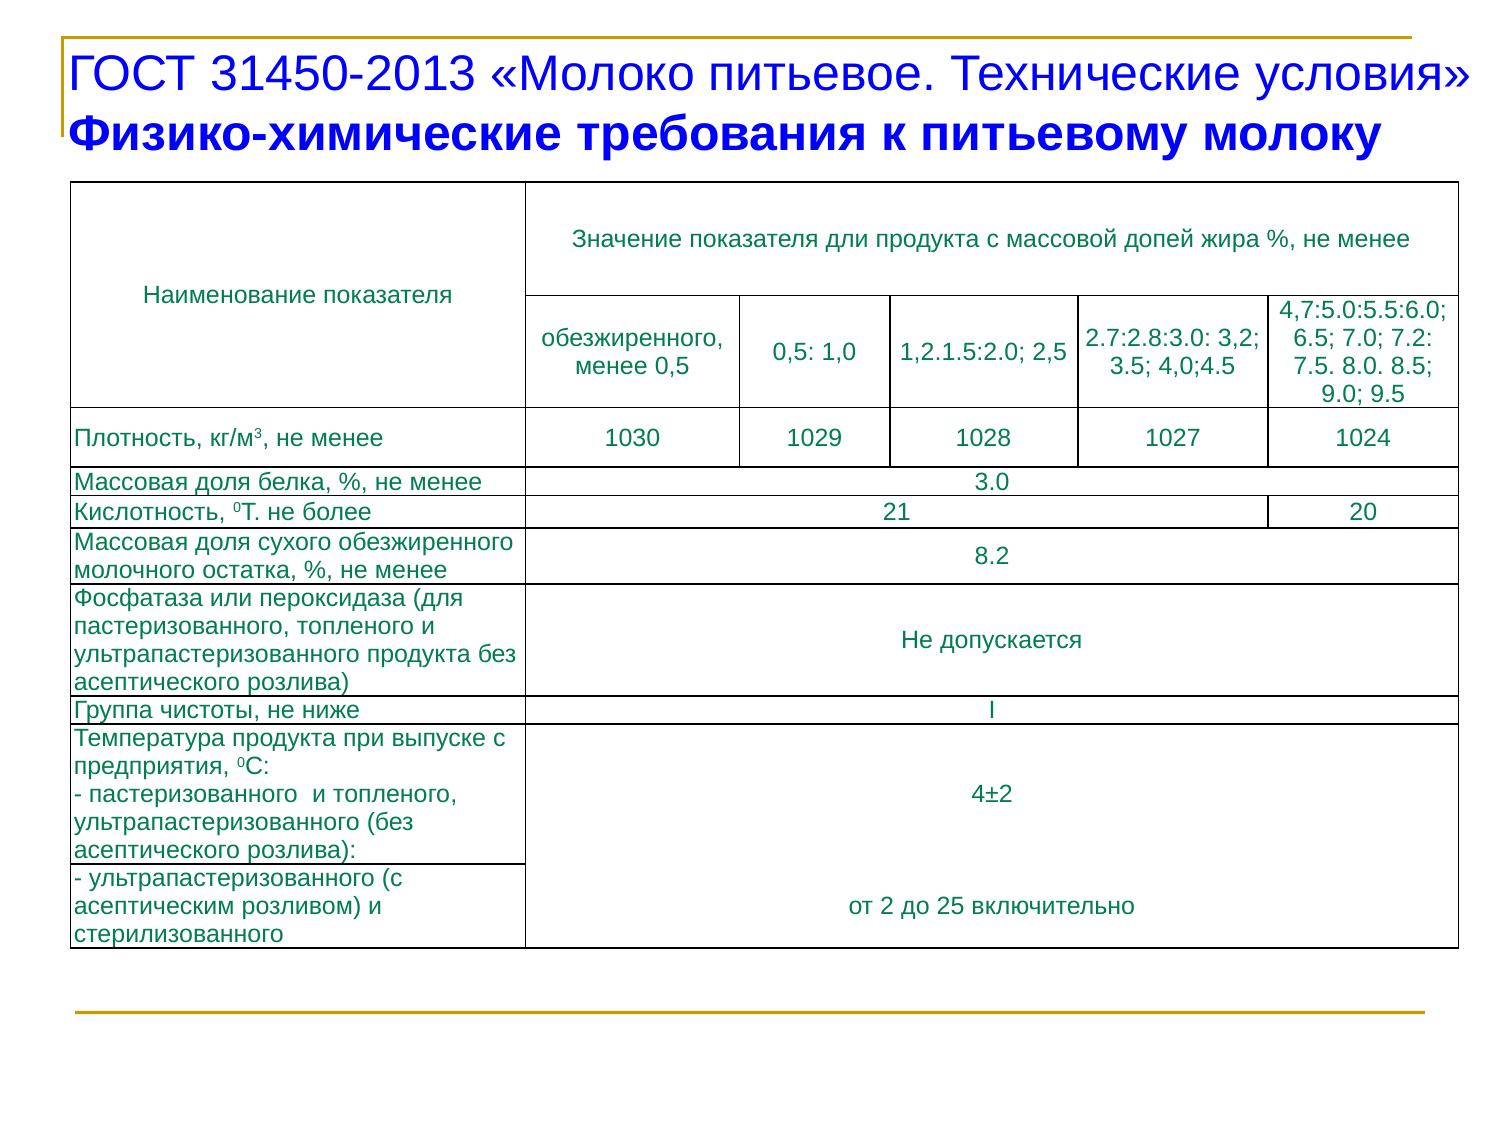

ГОСТ 31450-2013 «Молоко питьевое. Технические условия»
Физико-химические требования к питьевому молоку
| Наименование показателя | Значение показателя дли продукта с массовой допей жира %, не менее |  |  |  |  |
| --- | --- | --- | --- | --- | --- |
|  | обезжиренного, менее 0,5 | 0,5: 1,0 | 1,2.1.5:2.0; 2,5 | 2.7:2.8:3.0: 3,2; 3.5; 4,0;4.5 | 4,7:5.0:5.5:6.0; 6.5; 7.0; 7.2: 7.5. 8.0. 8.5; 9.0; 9.5 |
| Плотность, кг/м3, не менее | 1030 | 1029 | 1028 | 1027 | 1024 |
| Массовая доля белка, %, не менее | 3.0 |  |  |  |  |
| Кислотность, 0Т. не более | 21 |  |  |  | 20 |
| Массовая доля сухого обезжиренного молочного остатка, %, не менее | 8.2 |  |  |  |  |
| Фосфатаза или пероксидаза (для пастеризованного, топленого и ультрапастеризованного продукта без асептического розлива) | Не допускается |  |  |  |  |
| Группа чистоты, не ниже | I |  |  |  |  |
| Температура продукта при выпуске с предприятия, 0С: - пастеризованного и топленого, ультрапастеризованного (без асептического розлива): | 4±2 от 2 до 25 включительно |  |  |  |  |
| - ультрапастеризованного (с асептическим розливом) и стерилизованного |  |  |  |  |  |